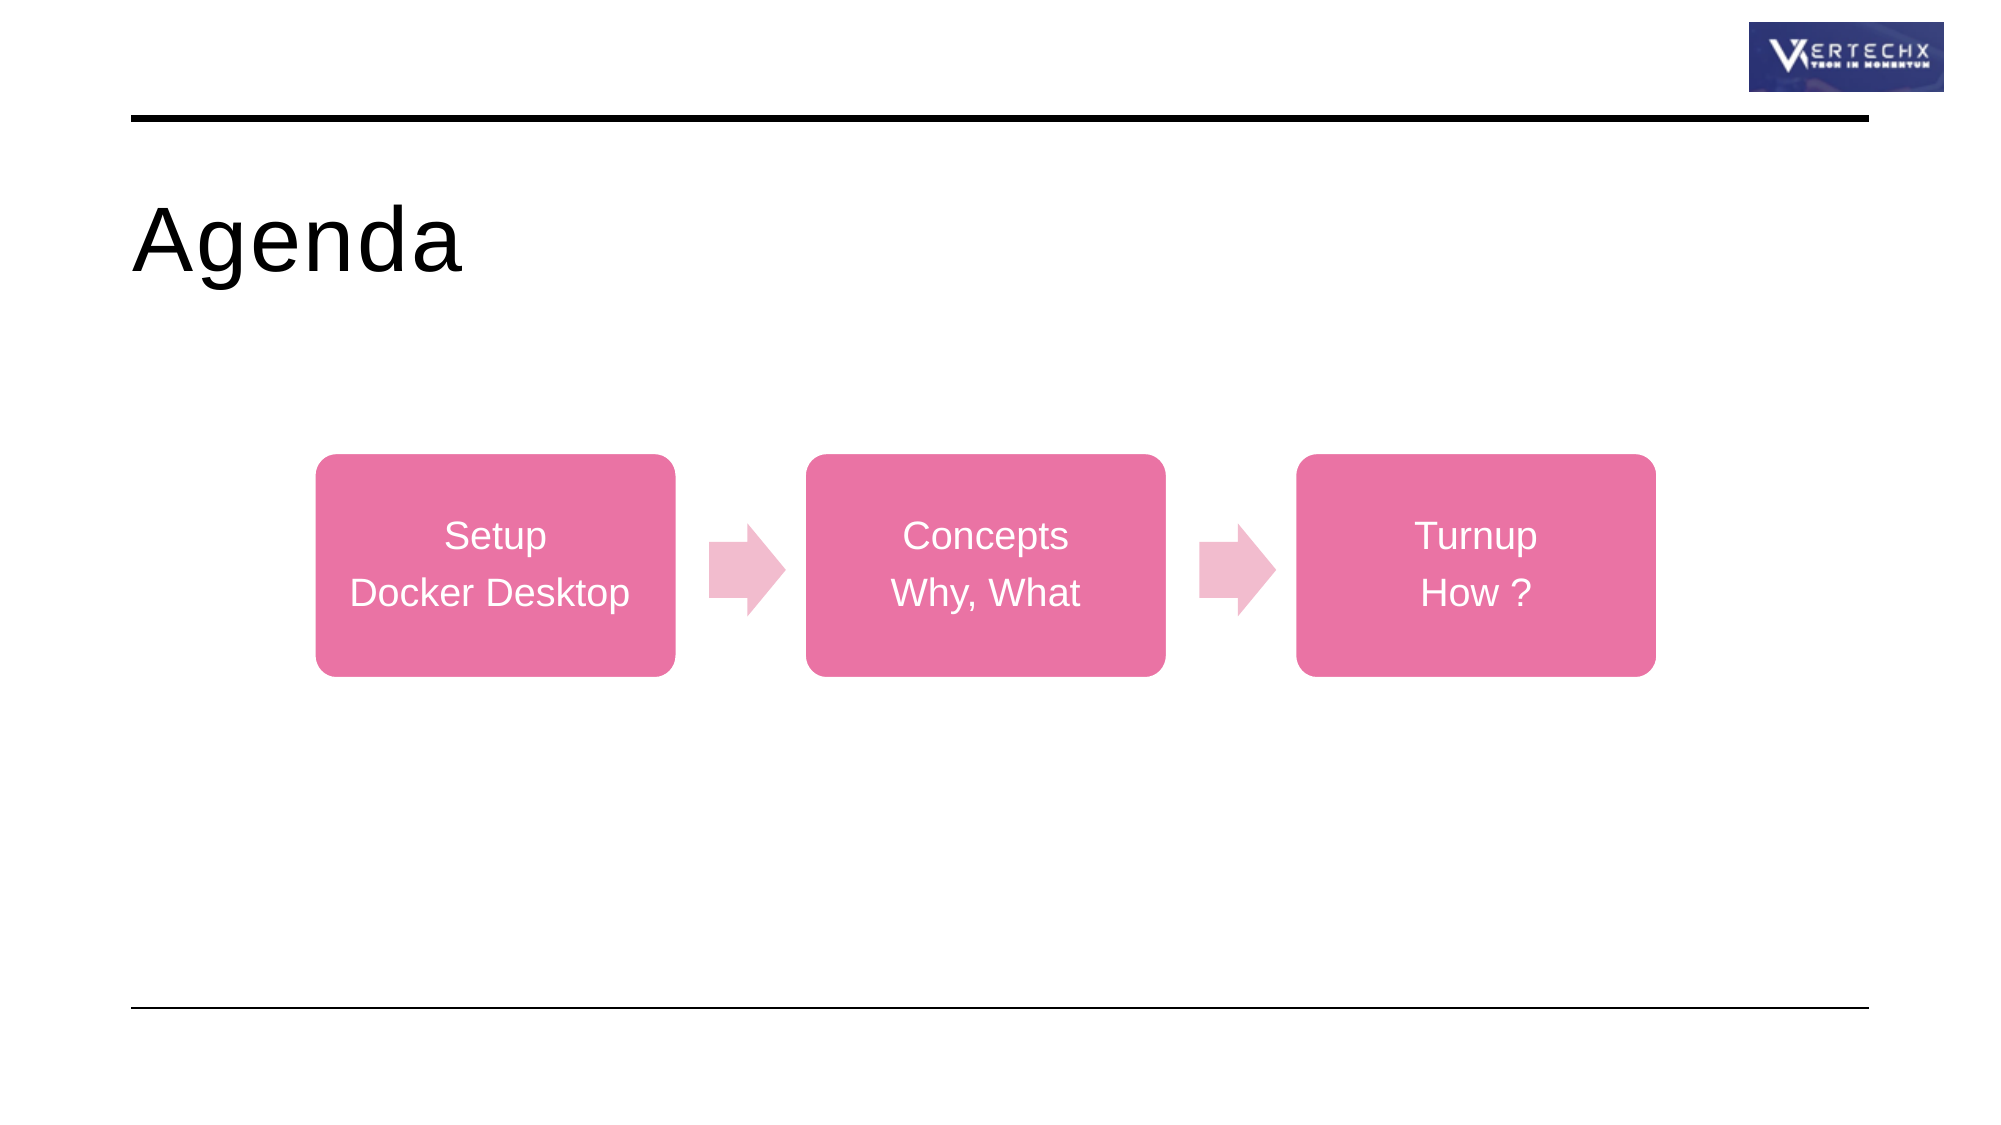

# Agenda
Setup
Docker Desktop
Concepts
Why, What
Turnup
How ?